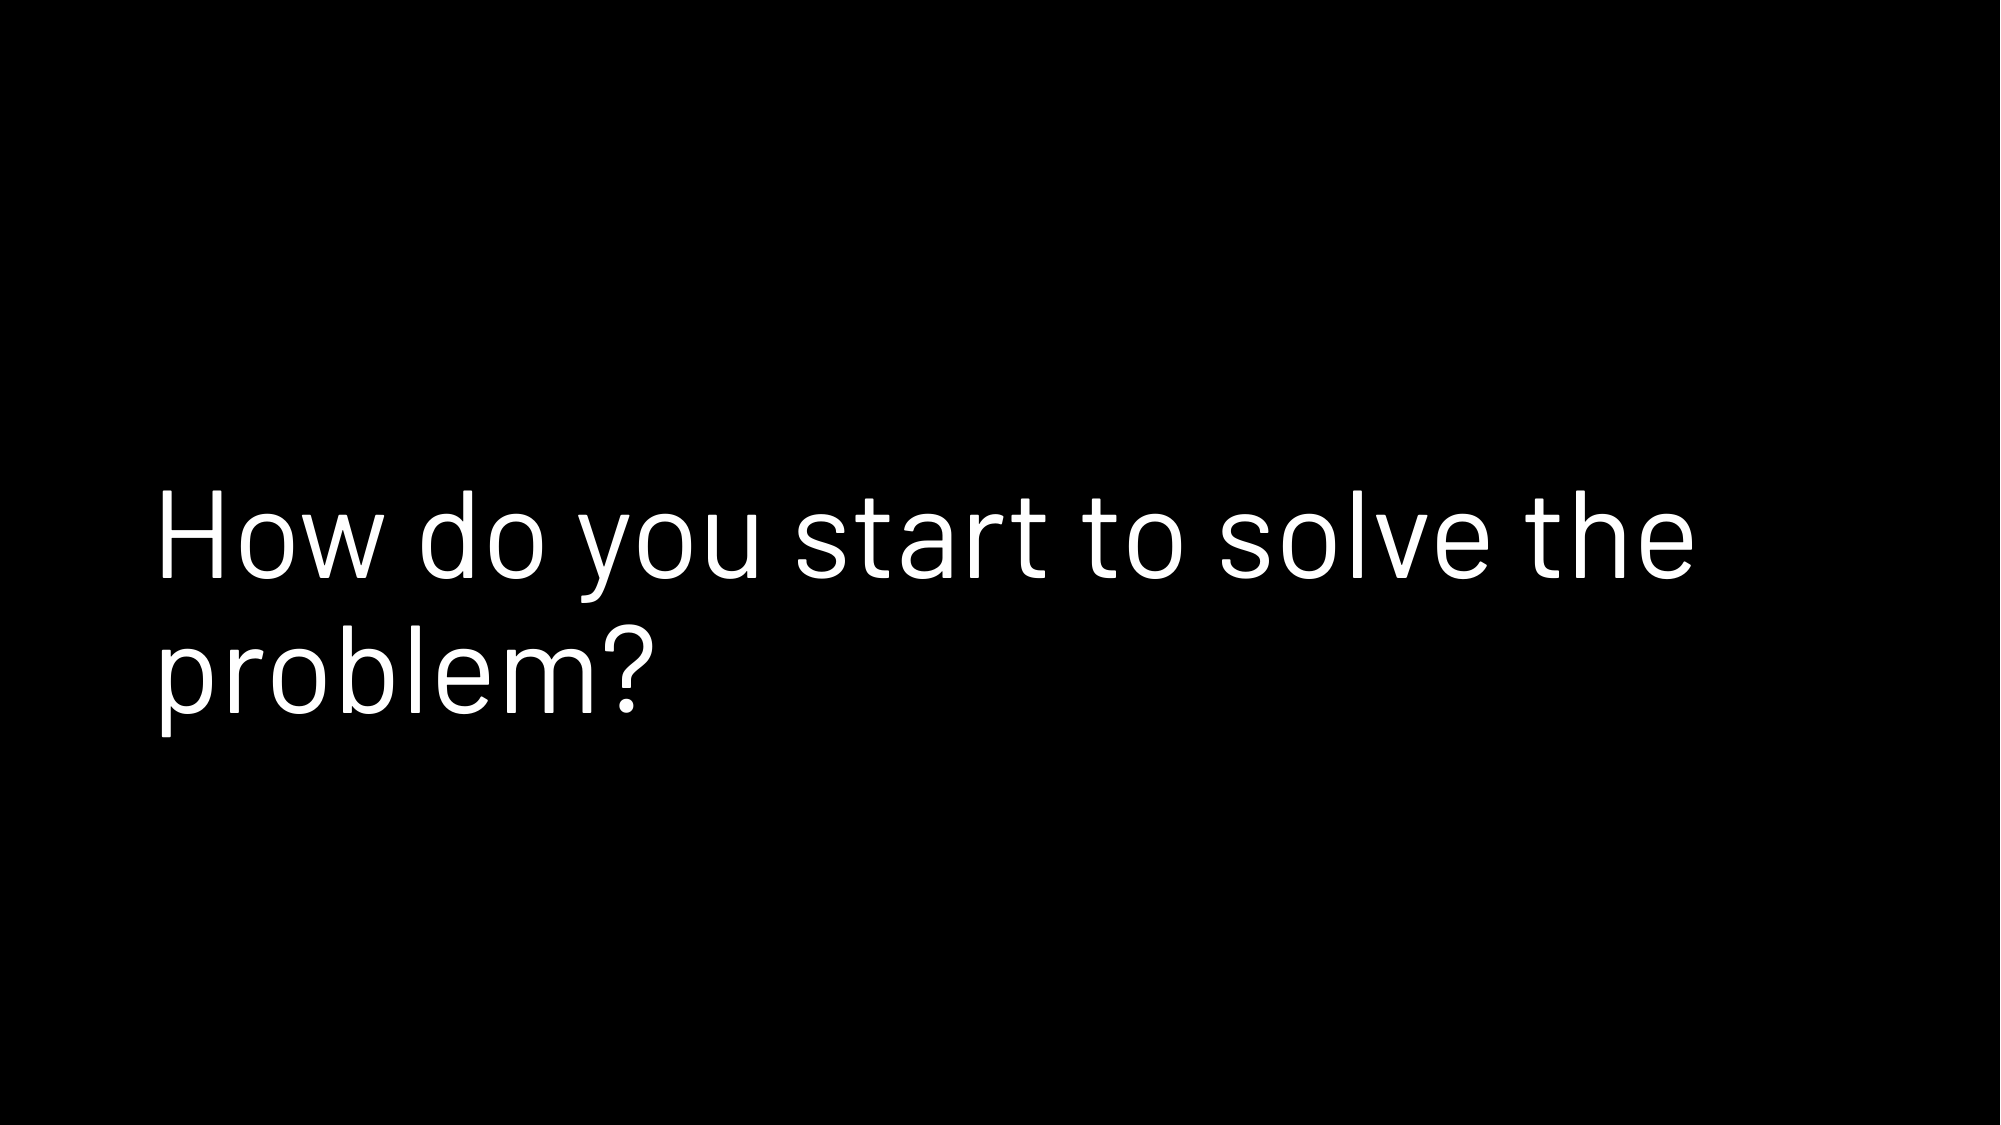

# How do you start to solve the problem?